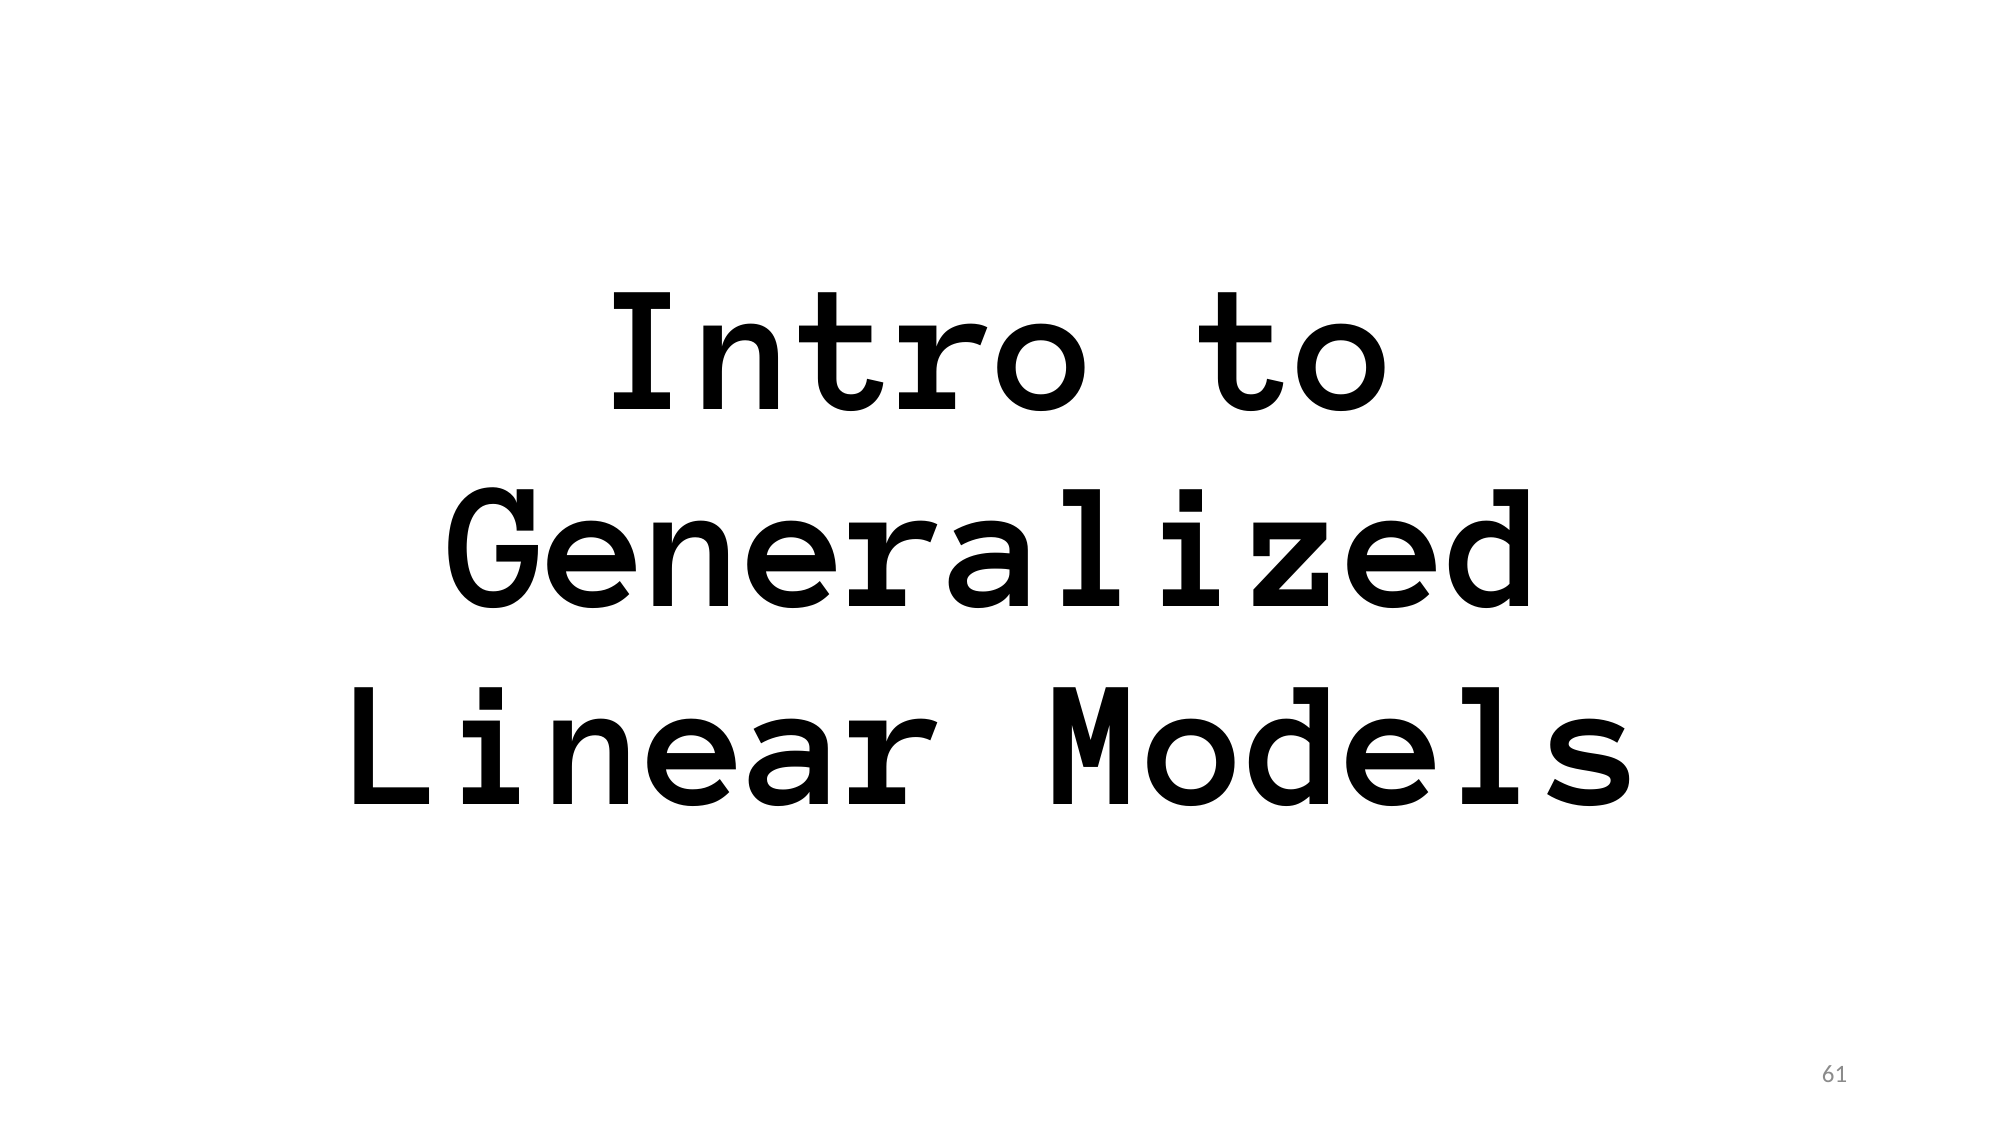

# Intro to Generalized Linear Models
61